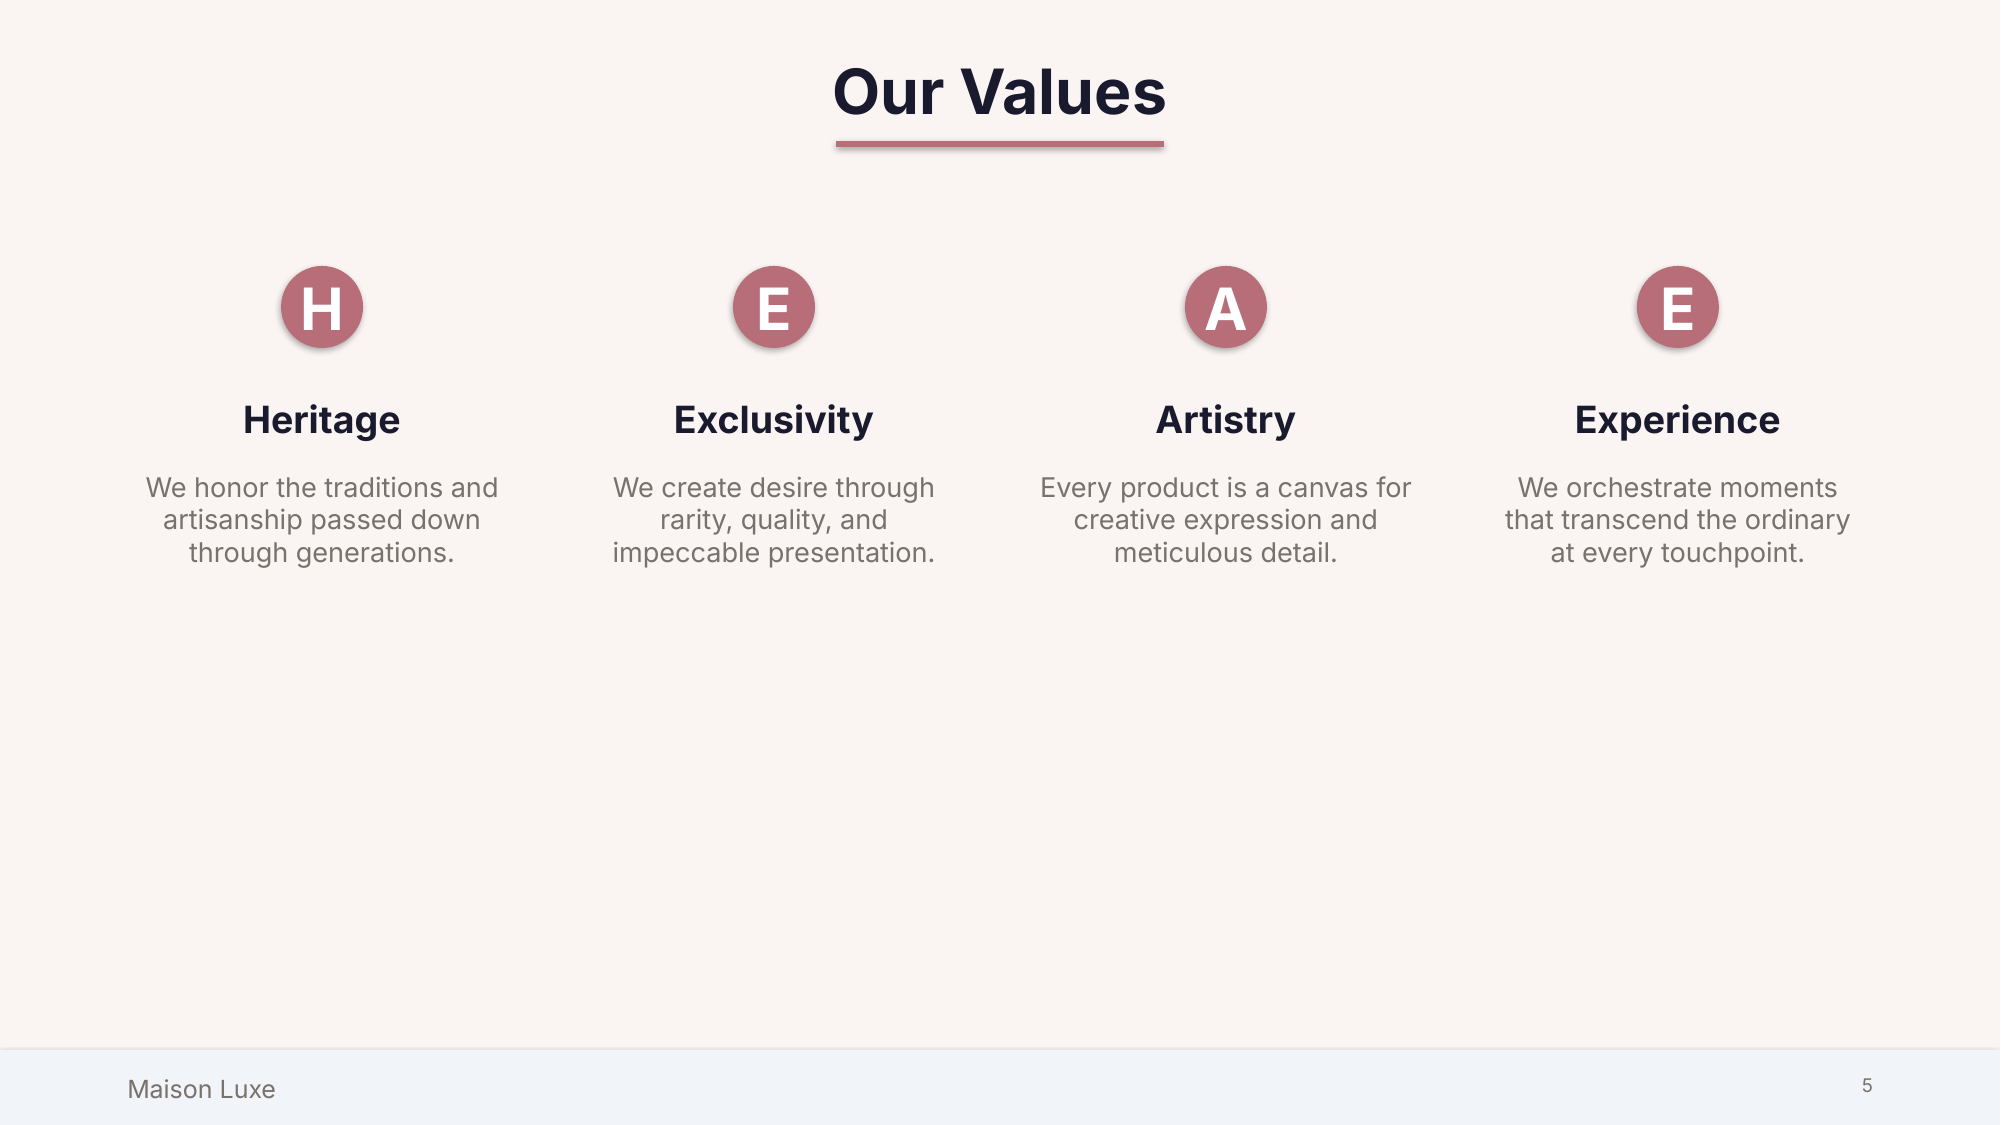

Our Values

H

E

A

E
Heritage
Exclusivity
Artistry
Experience
We honor the traditions and artisanship passed down through generations.
We create desire through rarity, quality, and impeccable presentation.
Every product is a canvas for creative expression and meticulous detail.
We orchestrate moments that transcend the ordinary at every touchpoint.

Maison Luxe
5